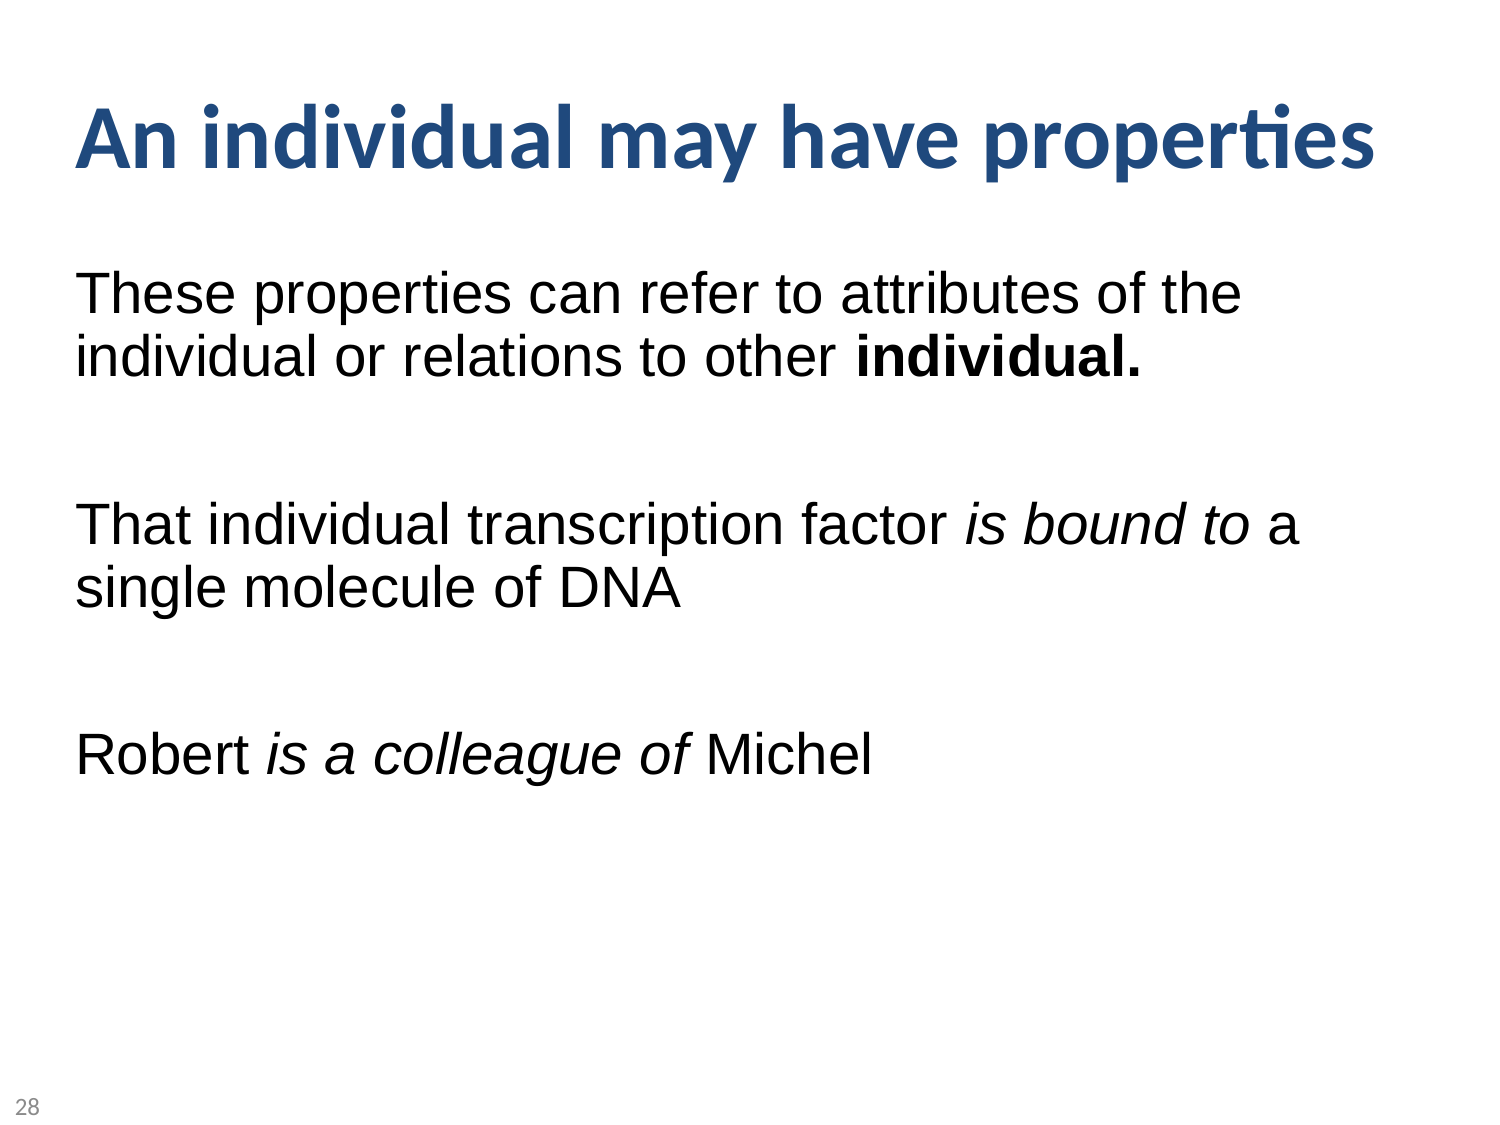

# These properties can refer to attributes of the individual or relations to other individual.

That individual transcription factor is bound to a single molecule of DNA

Robert is a colleague of Michel

An individual may have properties

28